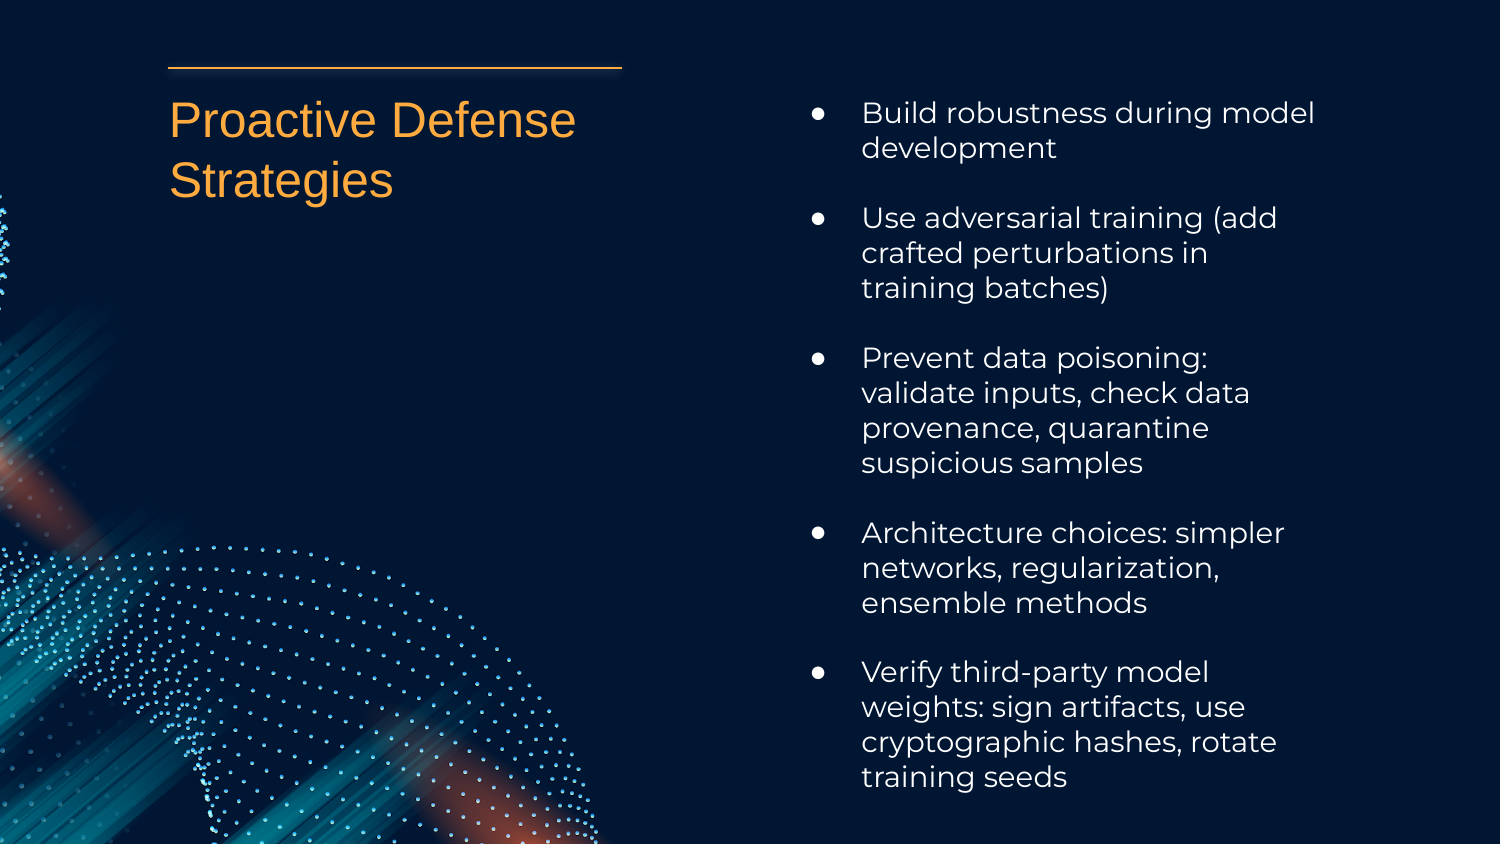

# Proactive Defense Strategies
Build robustness during model development

Use adversarial training (add crafted perturbations in training batches)

Prevent data poisoning: validate inputs, check data provenance, quarantine suspicious samples

Architecture choices: simpler networks, regularization, ensemble methods

Verify third-party model weights: sign artifacts, use cryptographic hashes, rotate training seeds
.